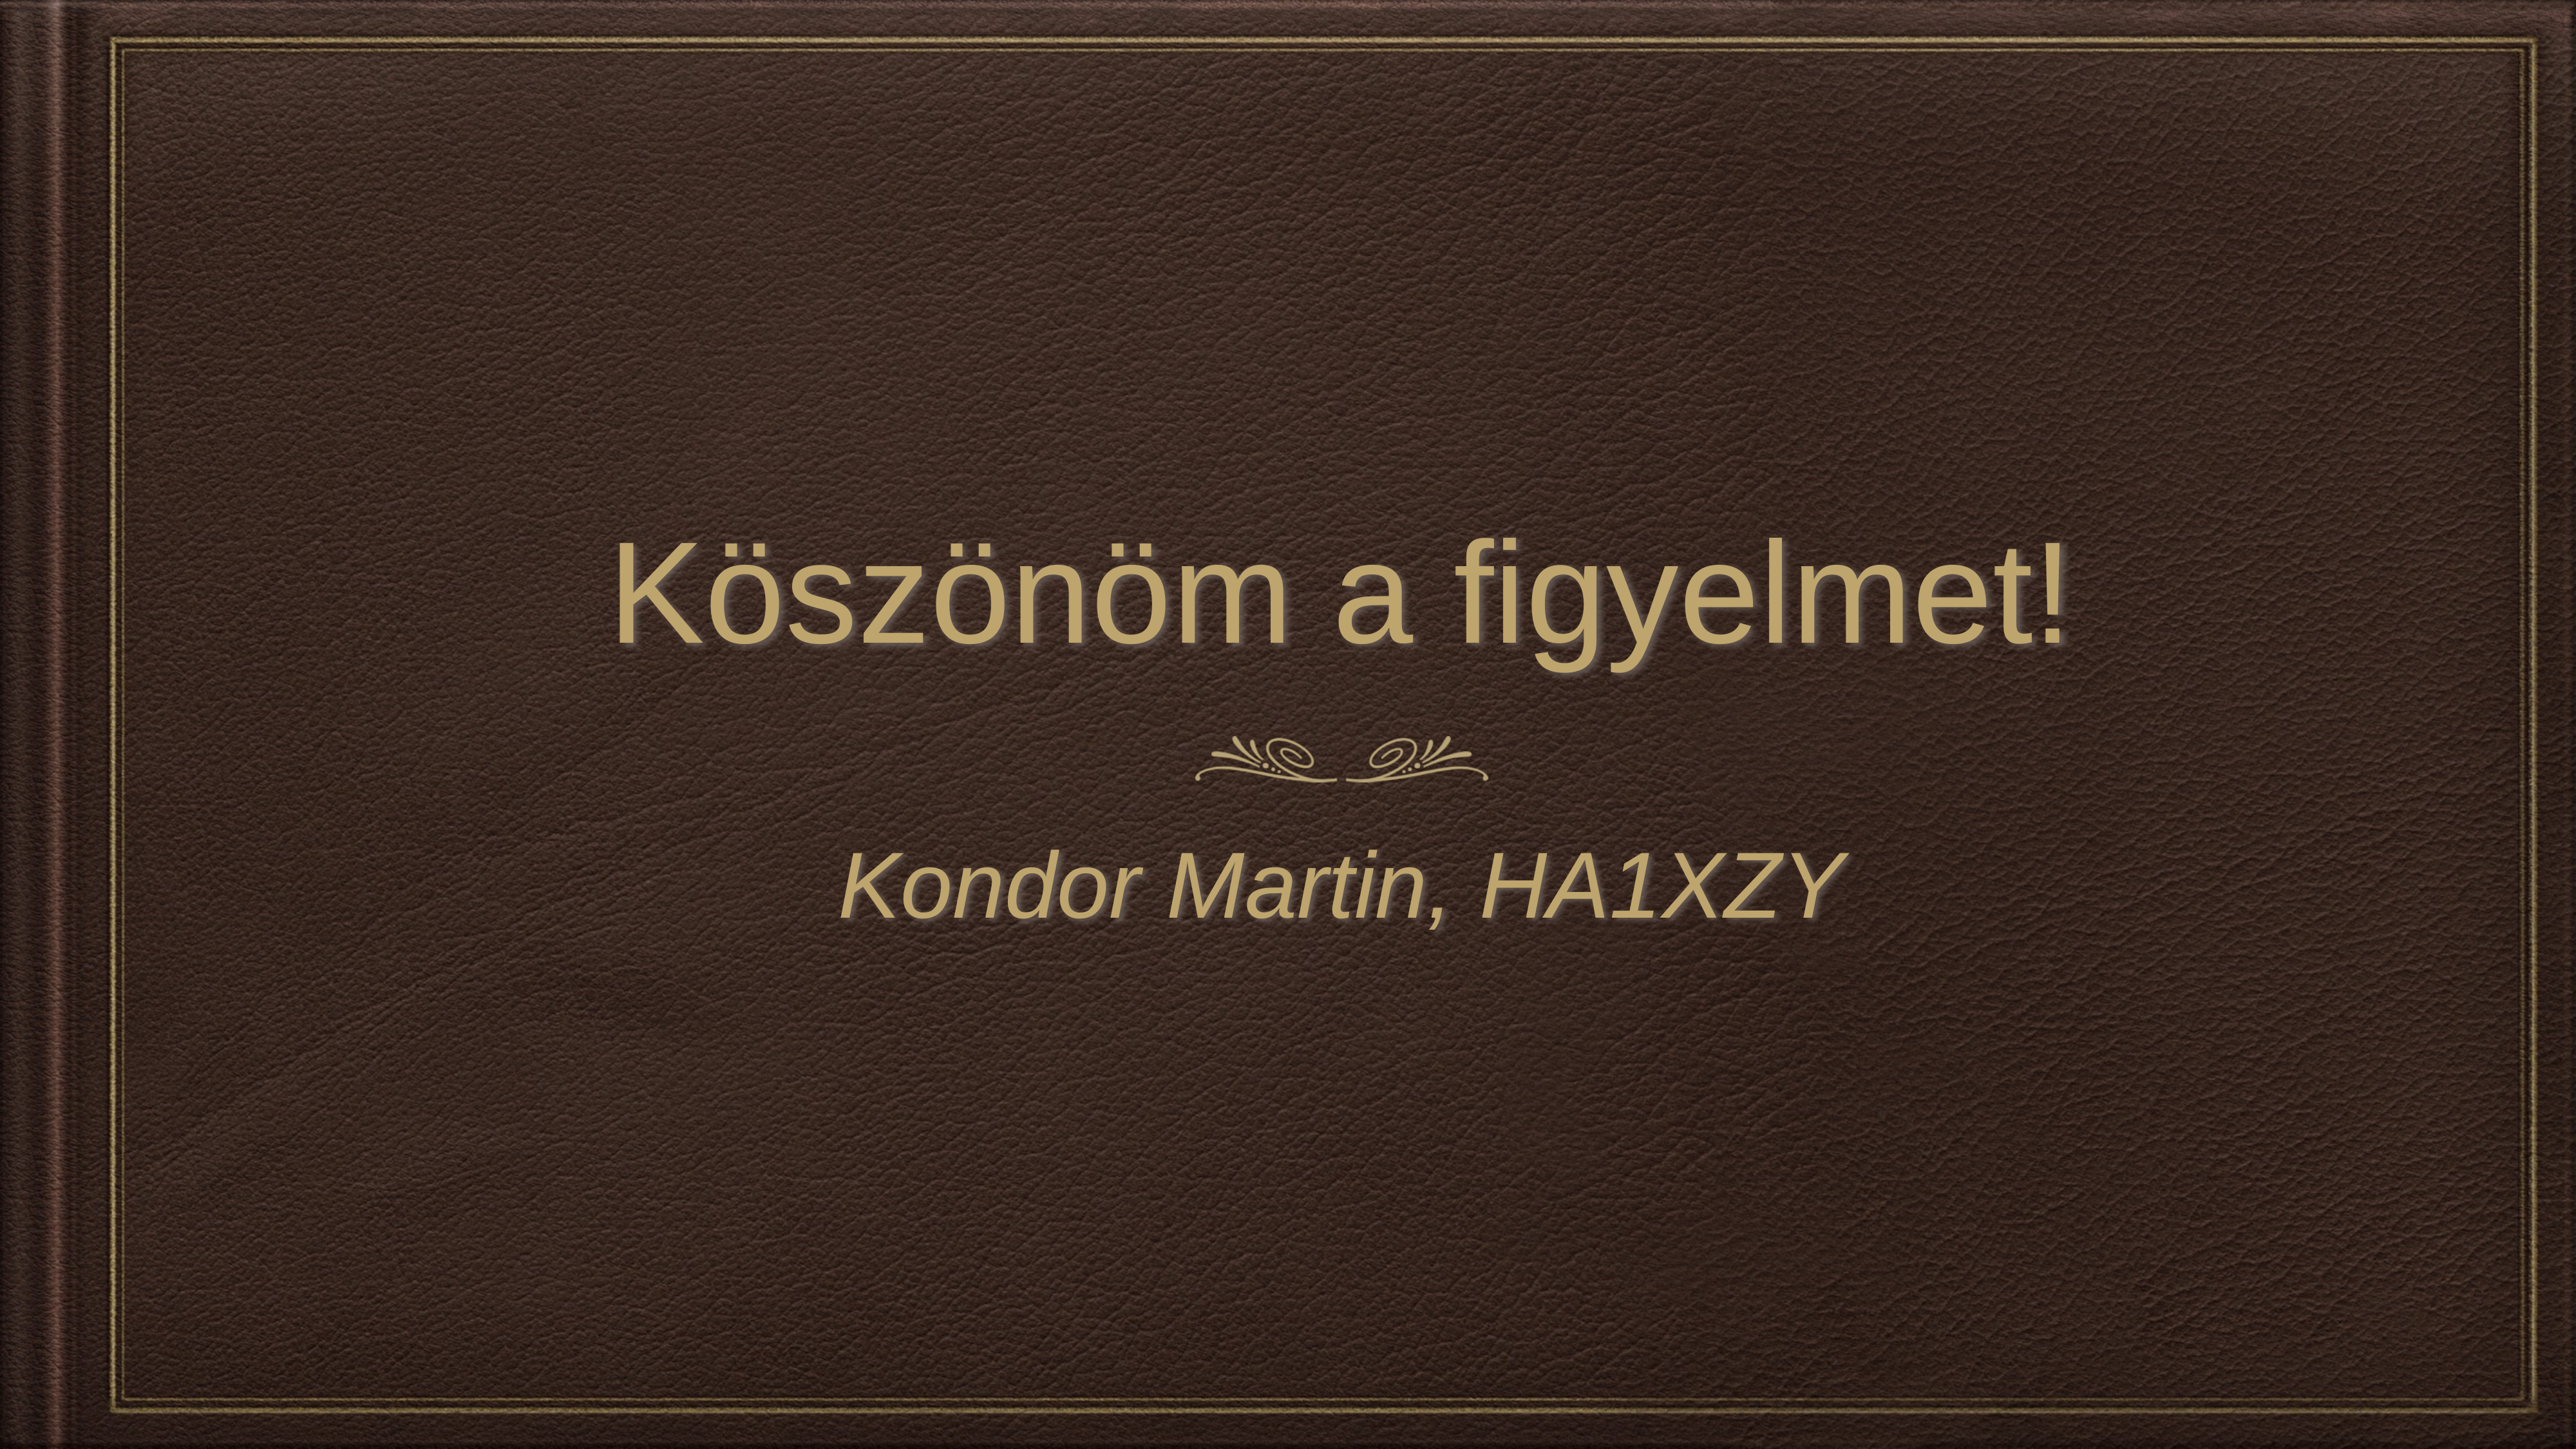

# Köszönöm a figyelmet!
Kondor Martin, HA1XZY